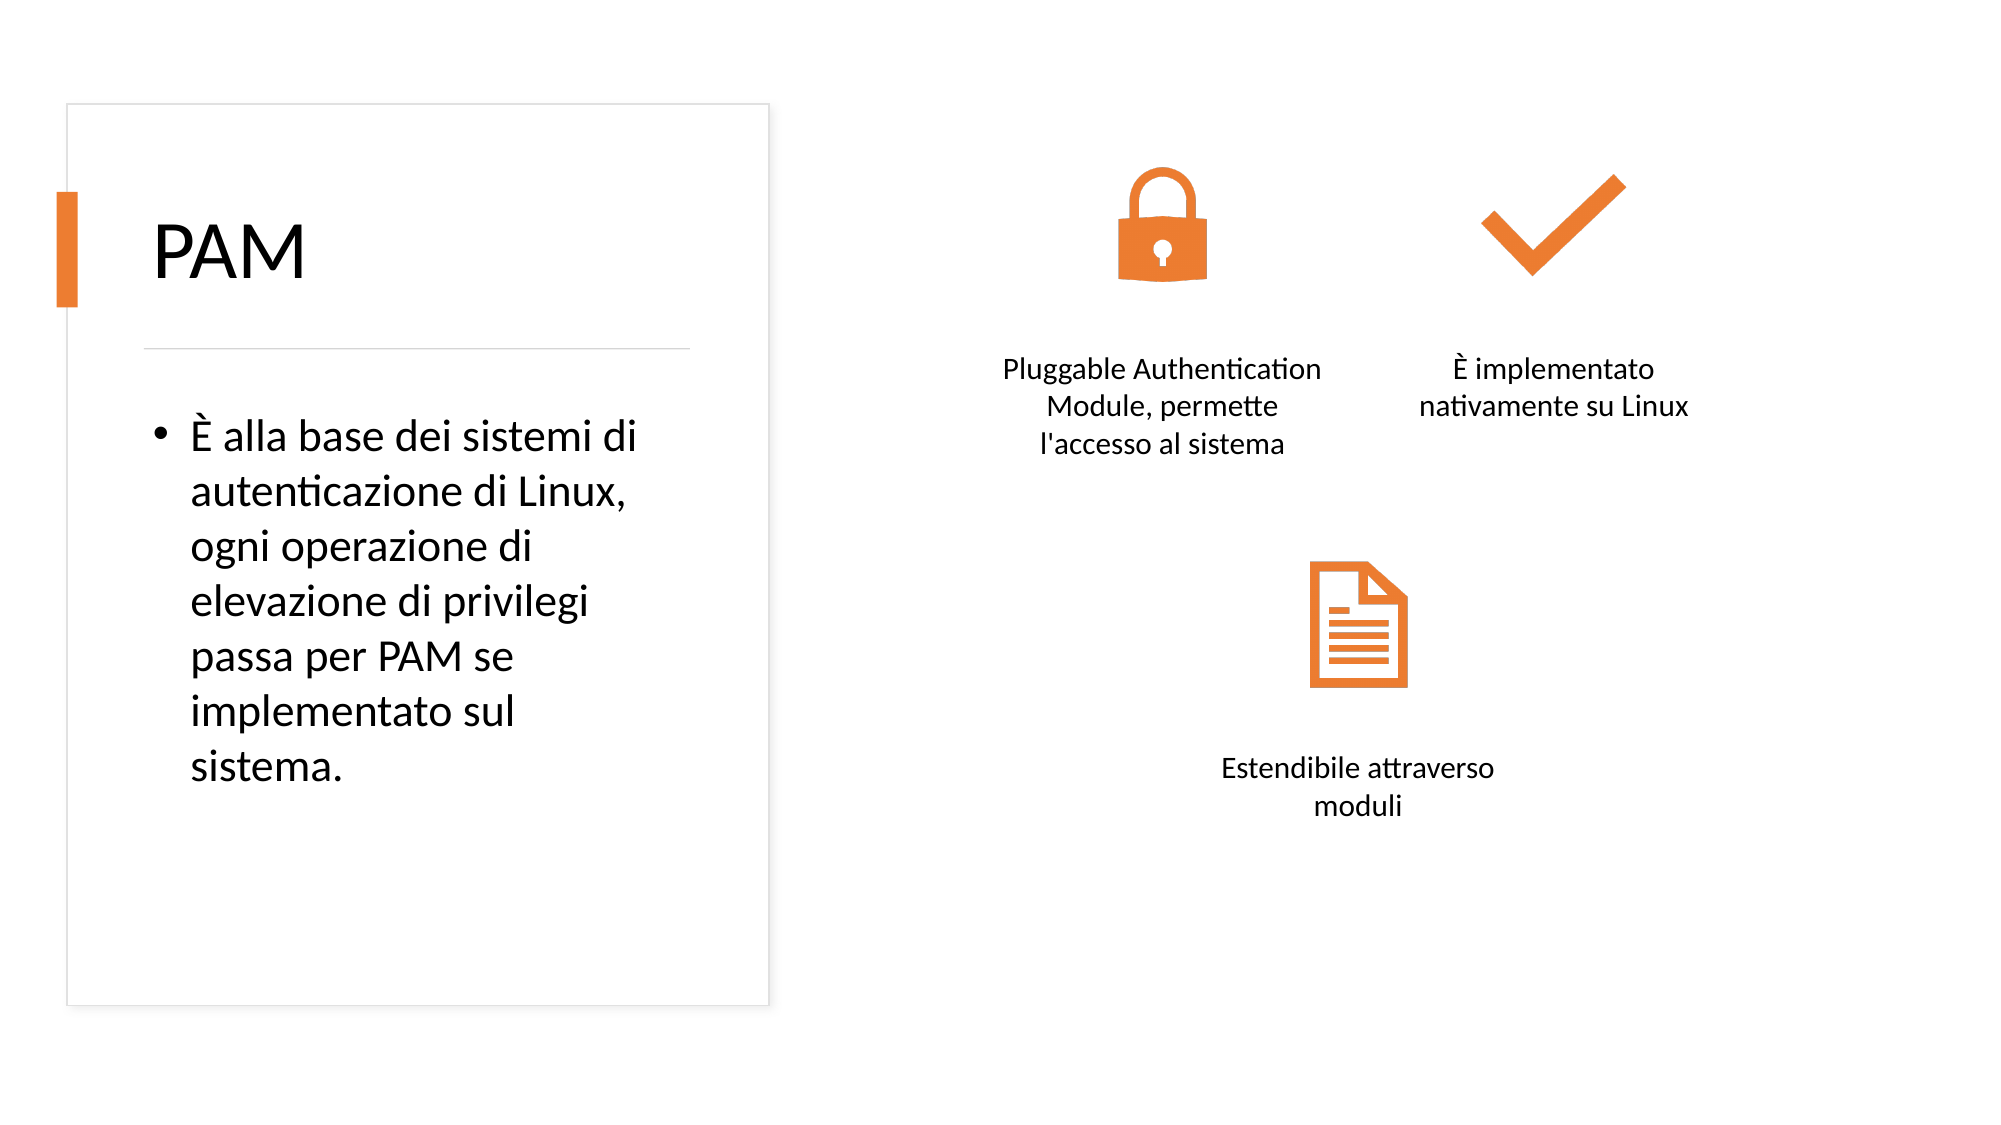

Pluggable Authentication Module, permette l'accesso al sistema
È implementato nativamente su Linux
Estendibile attraverso moduli
# PAM

È alla base dei sistemi di autenticazione di Linux, ogni operazione di elevazione di privilegi passa per PAM se implementato sul sistema.